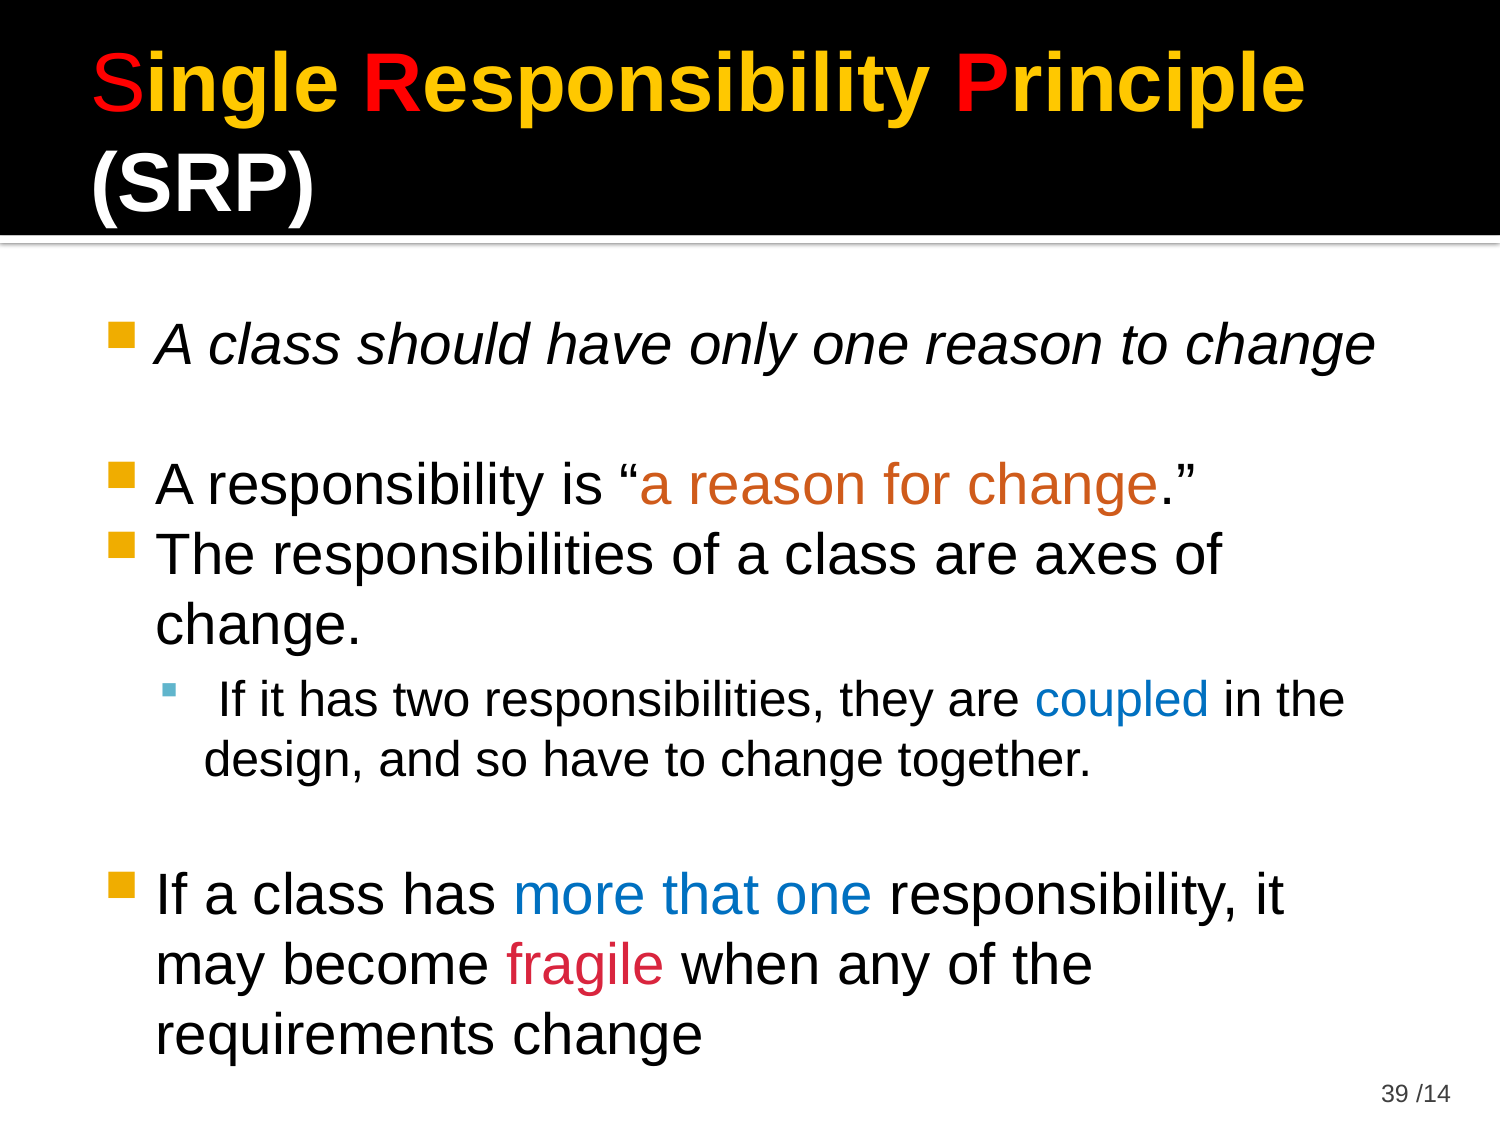

Single Responsibility Principle (SRP)
A class should have only one reason to change

A responsibility is “a reason for change.”
The responsibilities of a class are axes of change.
 If it has two responsibilities, they are coupled in the design, and so have to change together.

If a class has more that one responsibility, it may become fragile when any of the requirements change

14/ 39